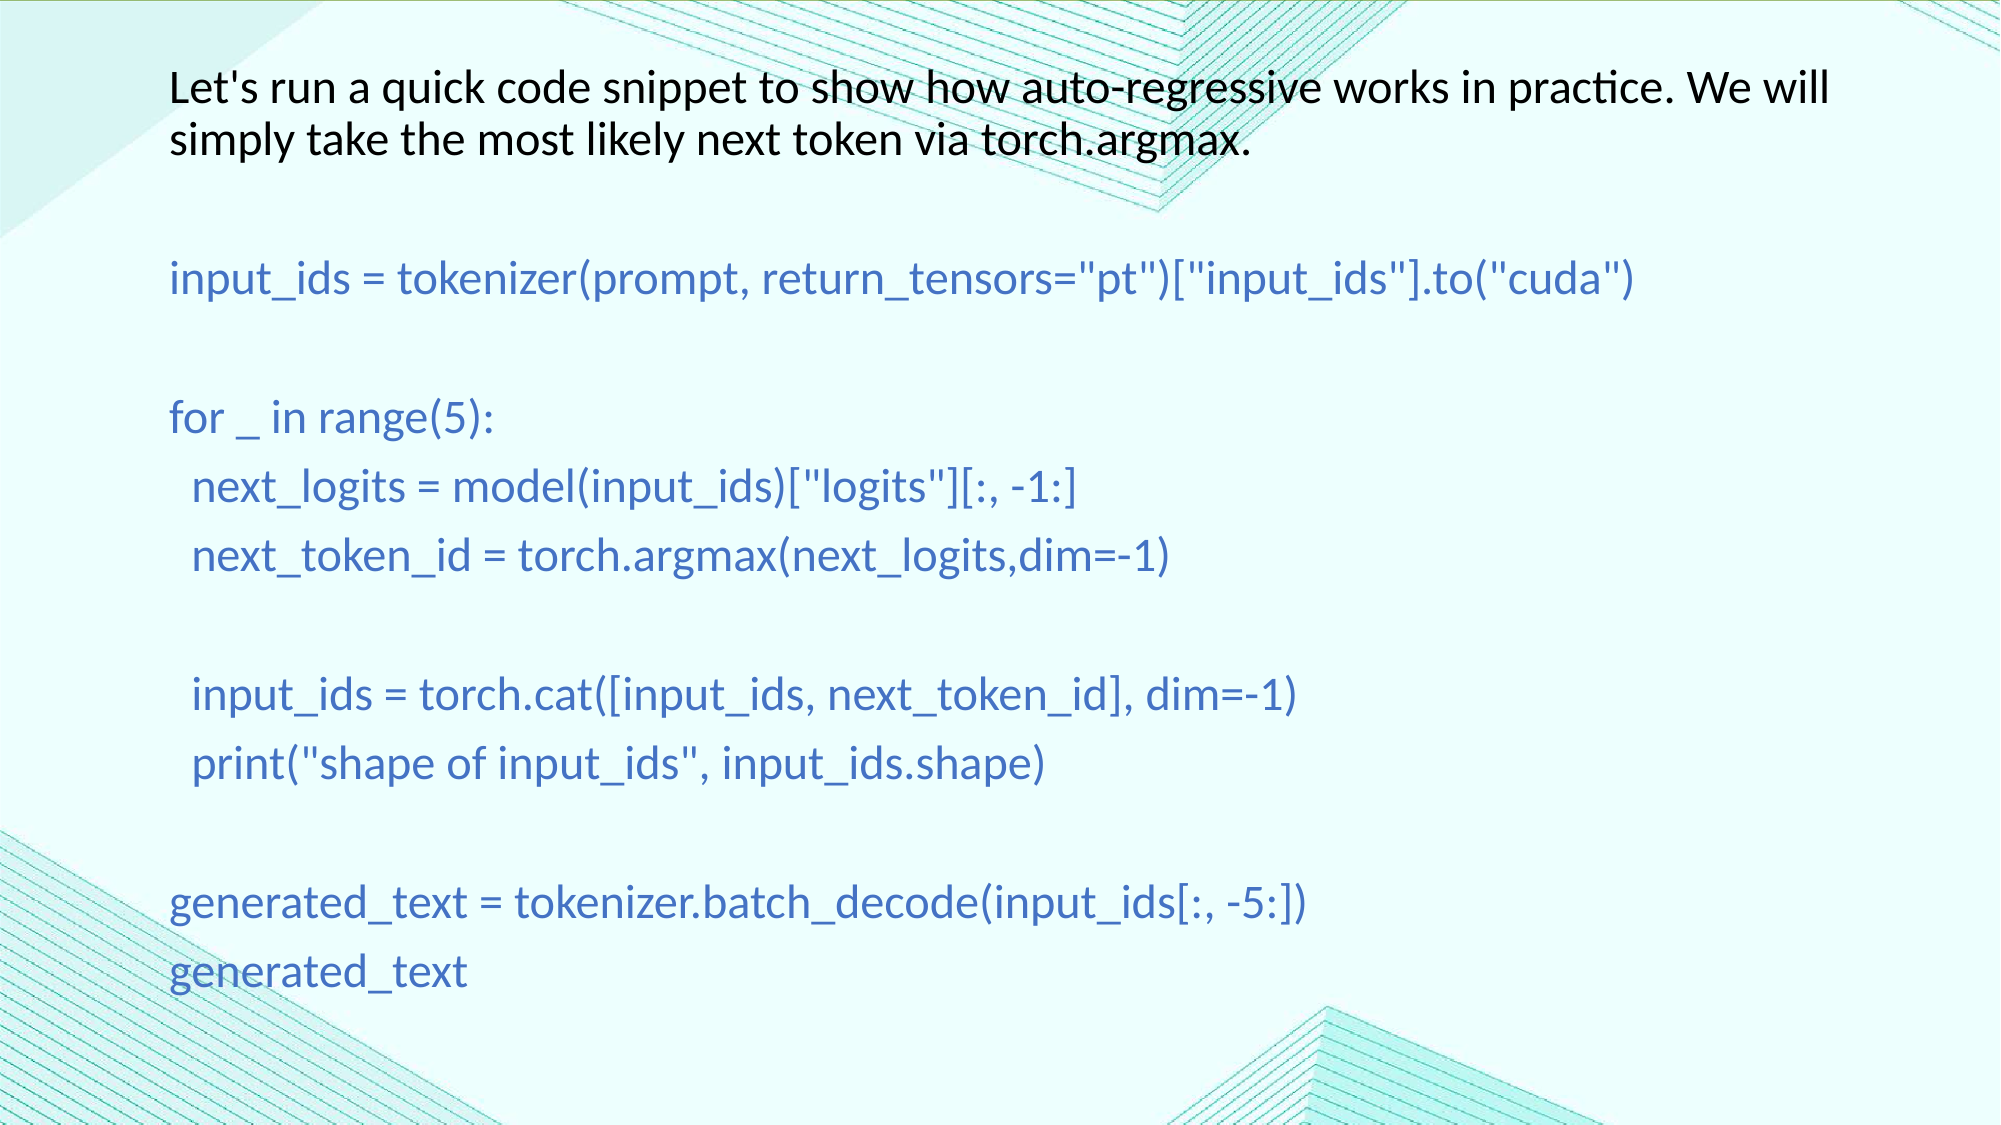

Let's run a quick code snippet to show how auto-regressive works in practice. We will simply take the most likely next token via torch.argmax.

input_ids = tokenizer(prompt, return_tensors="pt")["input_ids"].to("cuda")

for _ in range(5):
  next_logits = model(input_ids)["logits"][:, -1:]
  next_token_id = torch.argmax(next_logits,dim=-1)

  input_ids = torch.cat([input_ids, next_token_id], dim=-1)
  print("shape of input_ids", input_ids.shape)

generated_text = tokenizer.batch_decode(input_ids[:, -5:])
generated_text